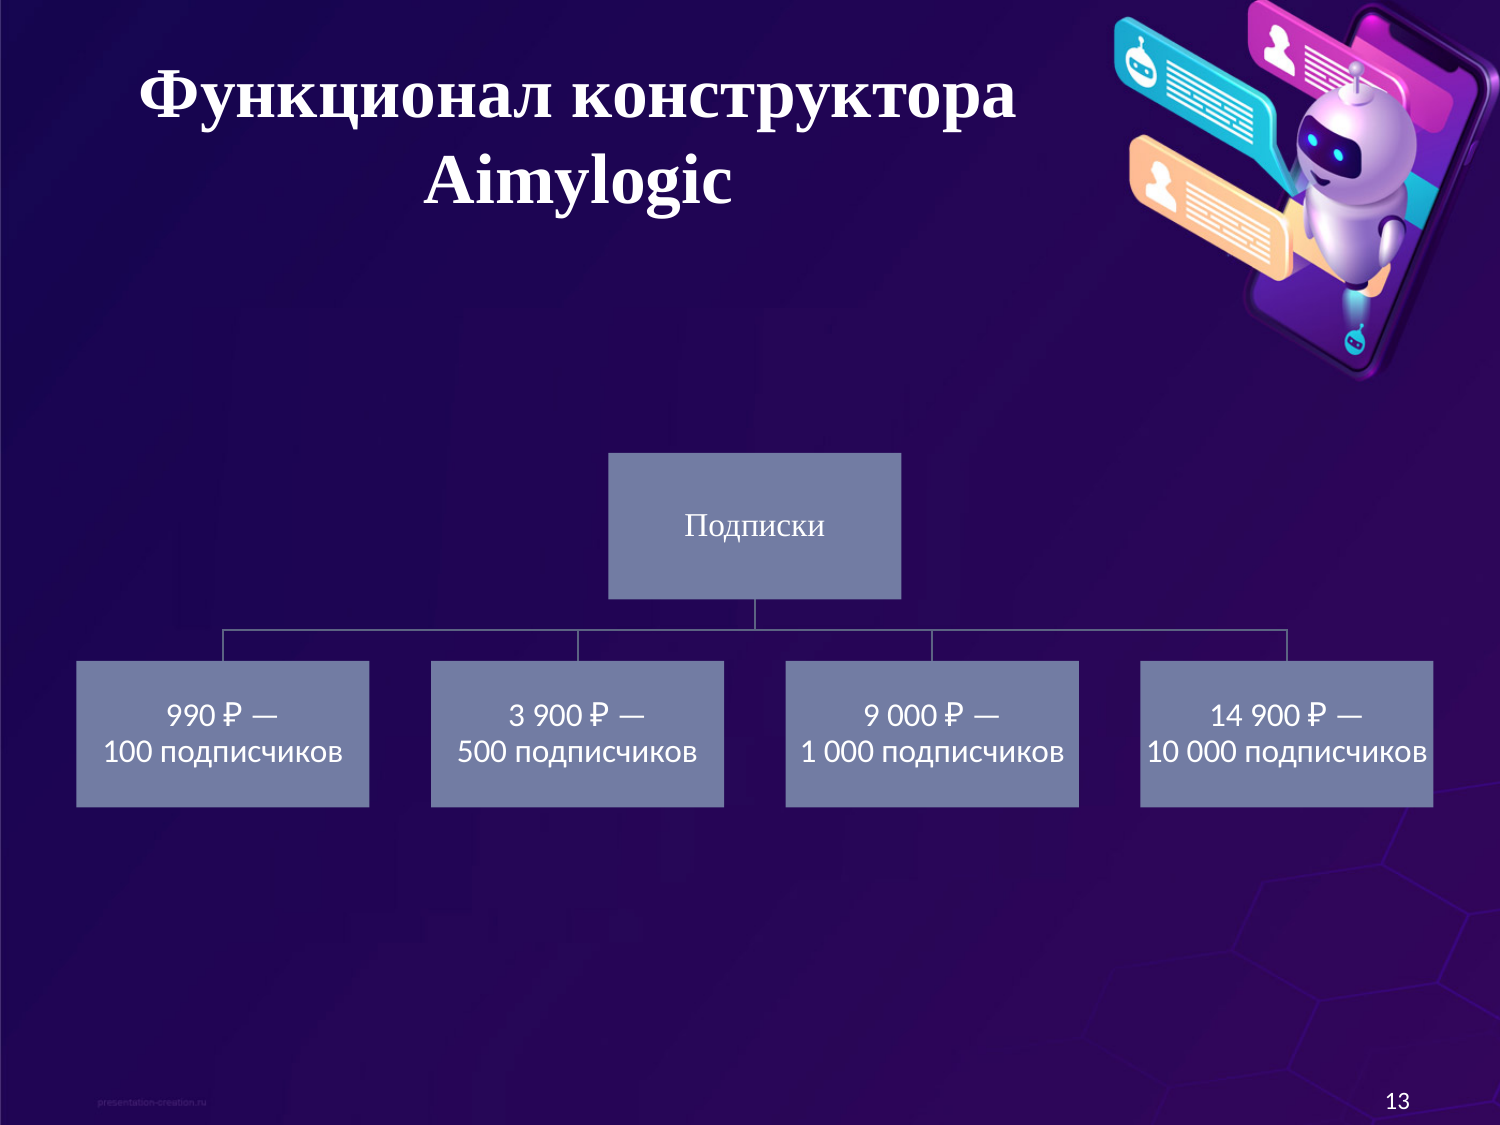

# Функционал конструктора Aimylogic
Подписки
990 ₽ — 100 подписчиков
3 900 ₽ — 500 подписчиков
9 000 ₽ — 1 000 подписчиков
14 900 ₽ — 10 000 подписчиков
13